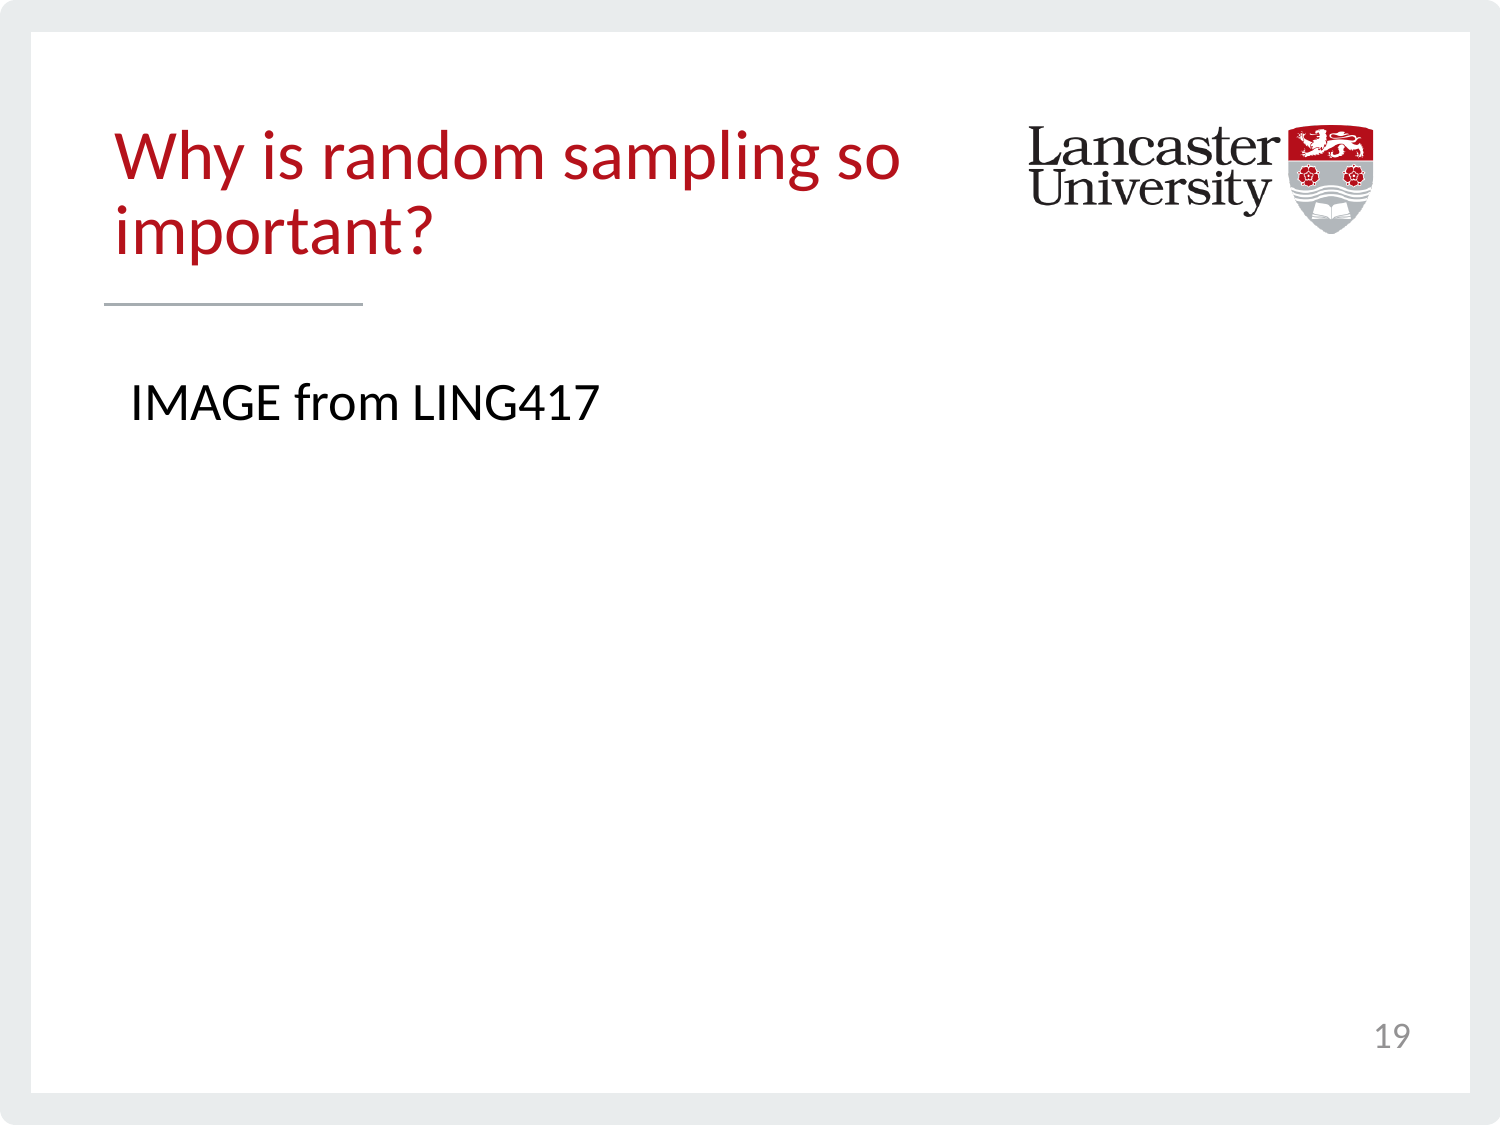

# Why is random sampling so important?
 IMAGE from LING417
19